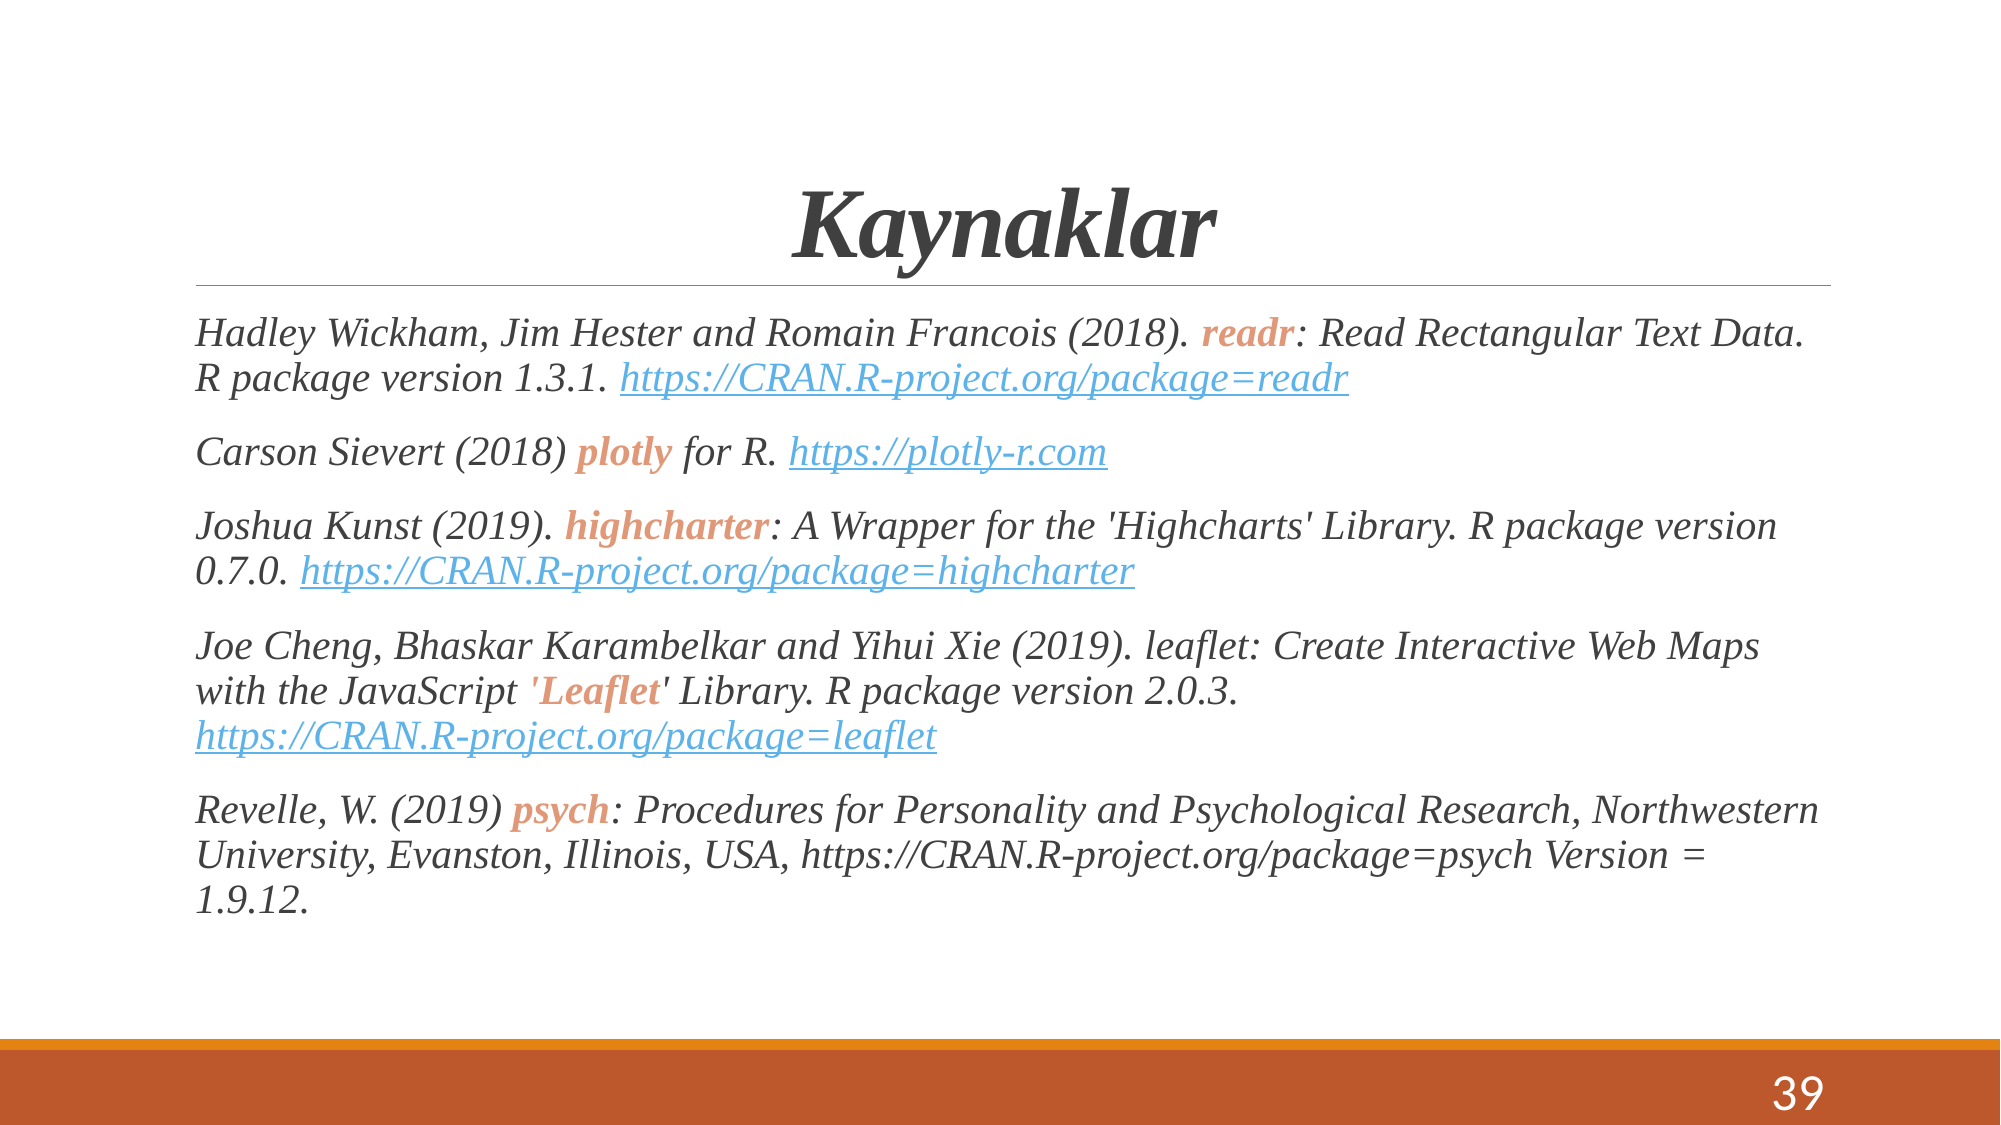

# Kaynaklar
Hadley Wickham, Jim Hester and Romain Francois (2018). readr: Read Rectangular Text Data. R package version 1.3.1. https://CRAN.R-project.org/package=readr
Carson Sievert (2018) plotly for R. https://plotly-r.com
Joshua Kunst (2019). highcharter: A Wrapper for the 'Highcharts' Library. R package version 0.7.0. https://CRAN.R-project.org/package=highcharter
Joe Cheng, Bhaskar Karambelkar and Yihui Xie (2019). leaflet: Create Interactive Web Maps with the JavaScript 'Leaflet' Library. R package version 2.0.3. https://CRAN.R-project.org/package=leaflet
Revelle, W. (2019) psych: Procedures for Personality and Psychological Research, Northwestern University, Evanston, Illinois, USA, https://CRAN.R-project.org/package=psych Version = 1.9.12.
39